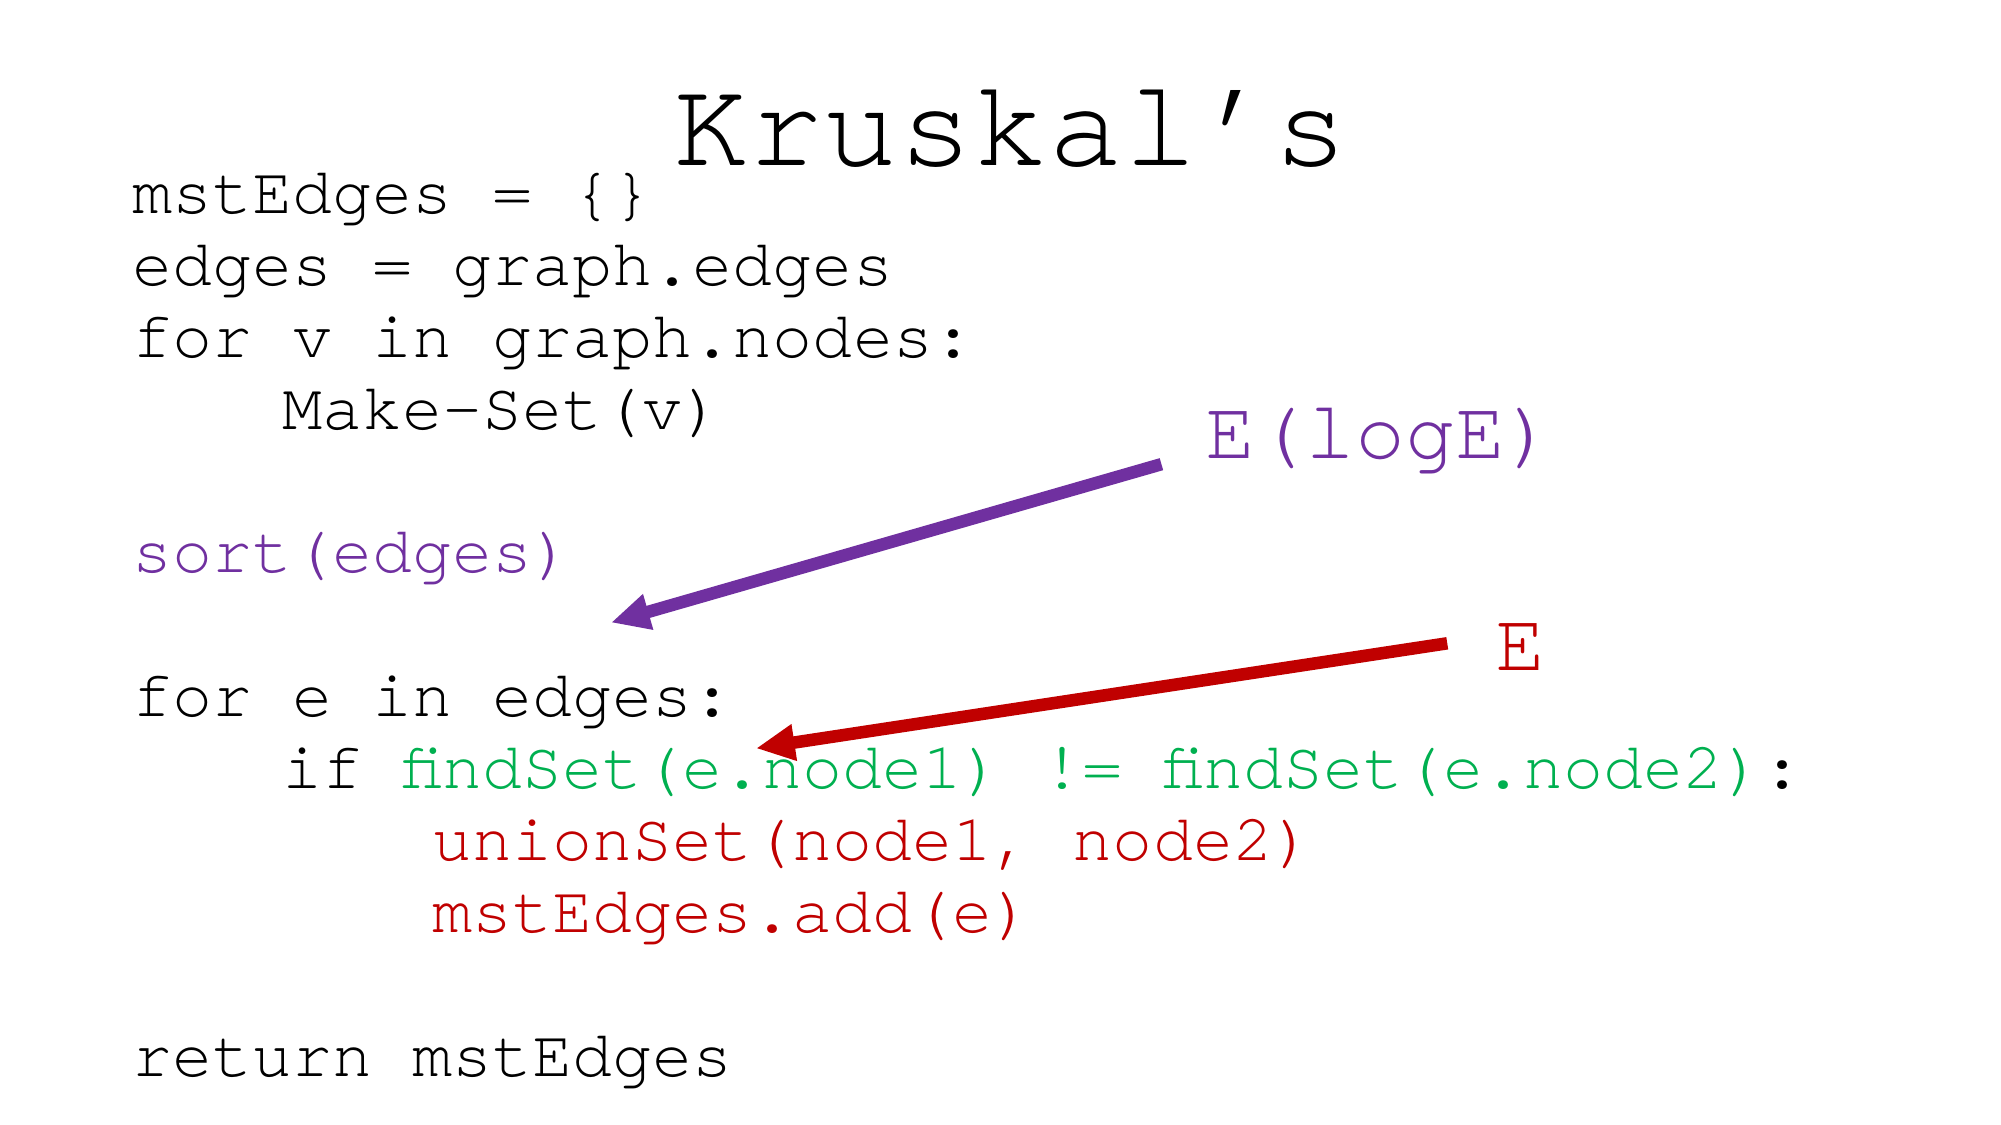

Kruskal’s
mstEdges = {}
edges = graph.edges
for v in graph.nodes:
	Make-Set(v)

sort(edges)

for e in edges:
	if findSet(e.node1) != findSet(e.node2):
		unionSet(node1, node2)
		mstEdges.add(e)

return mstEdges
E(logE)
E